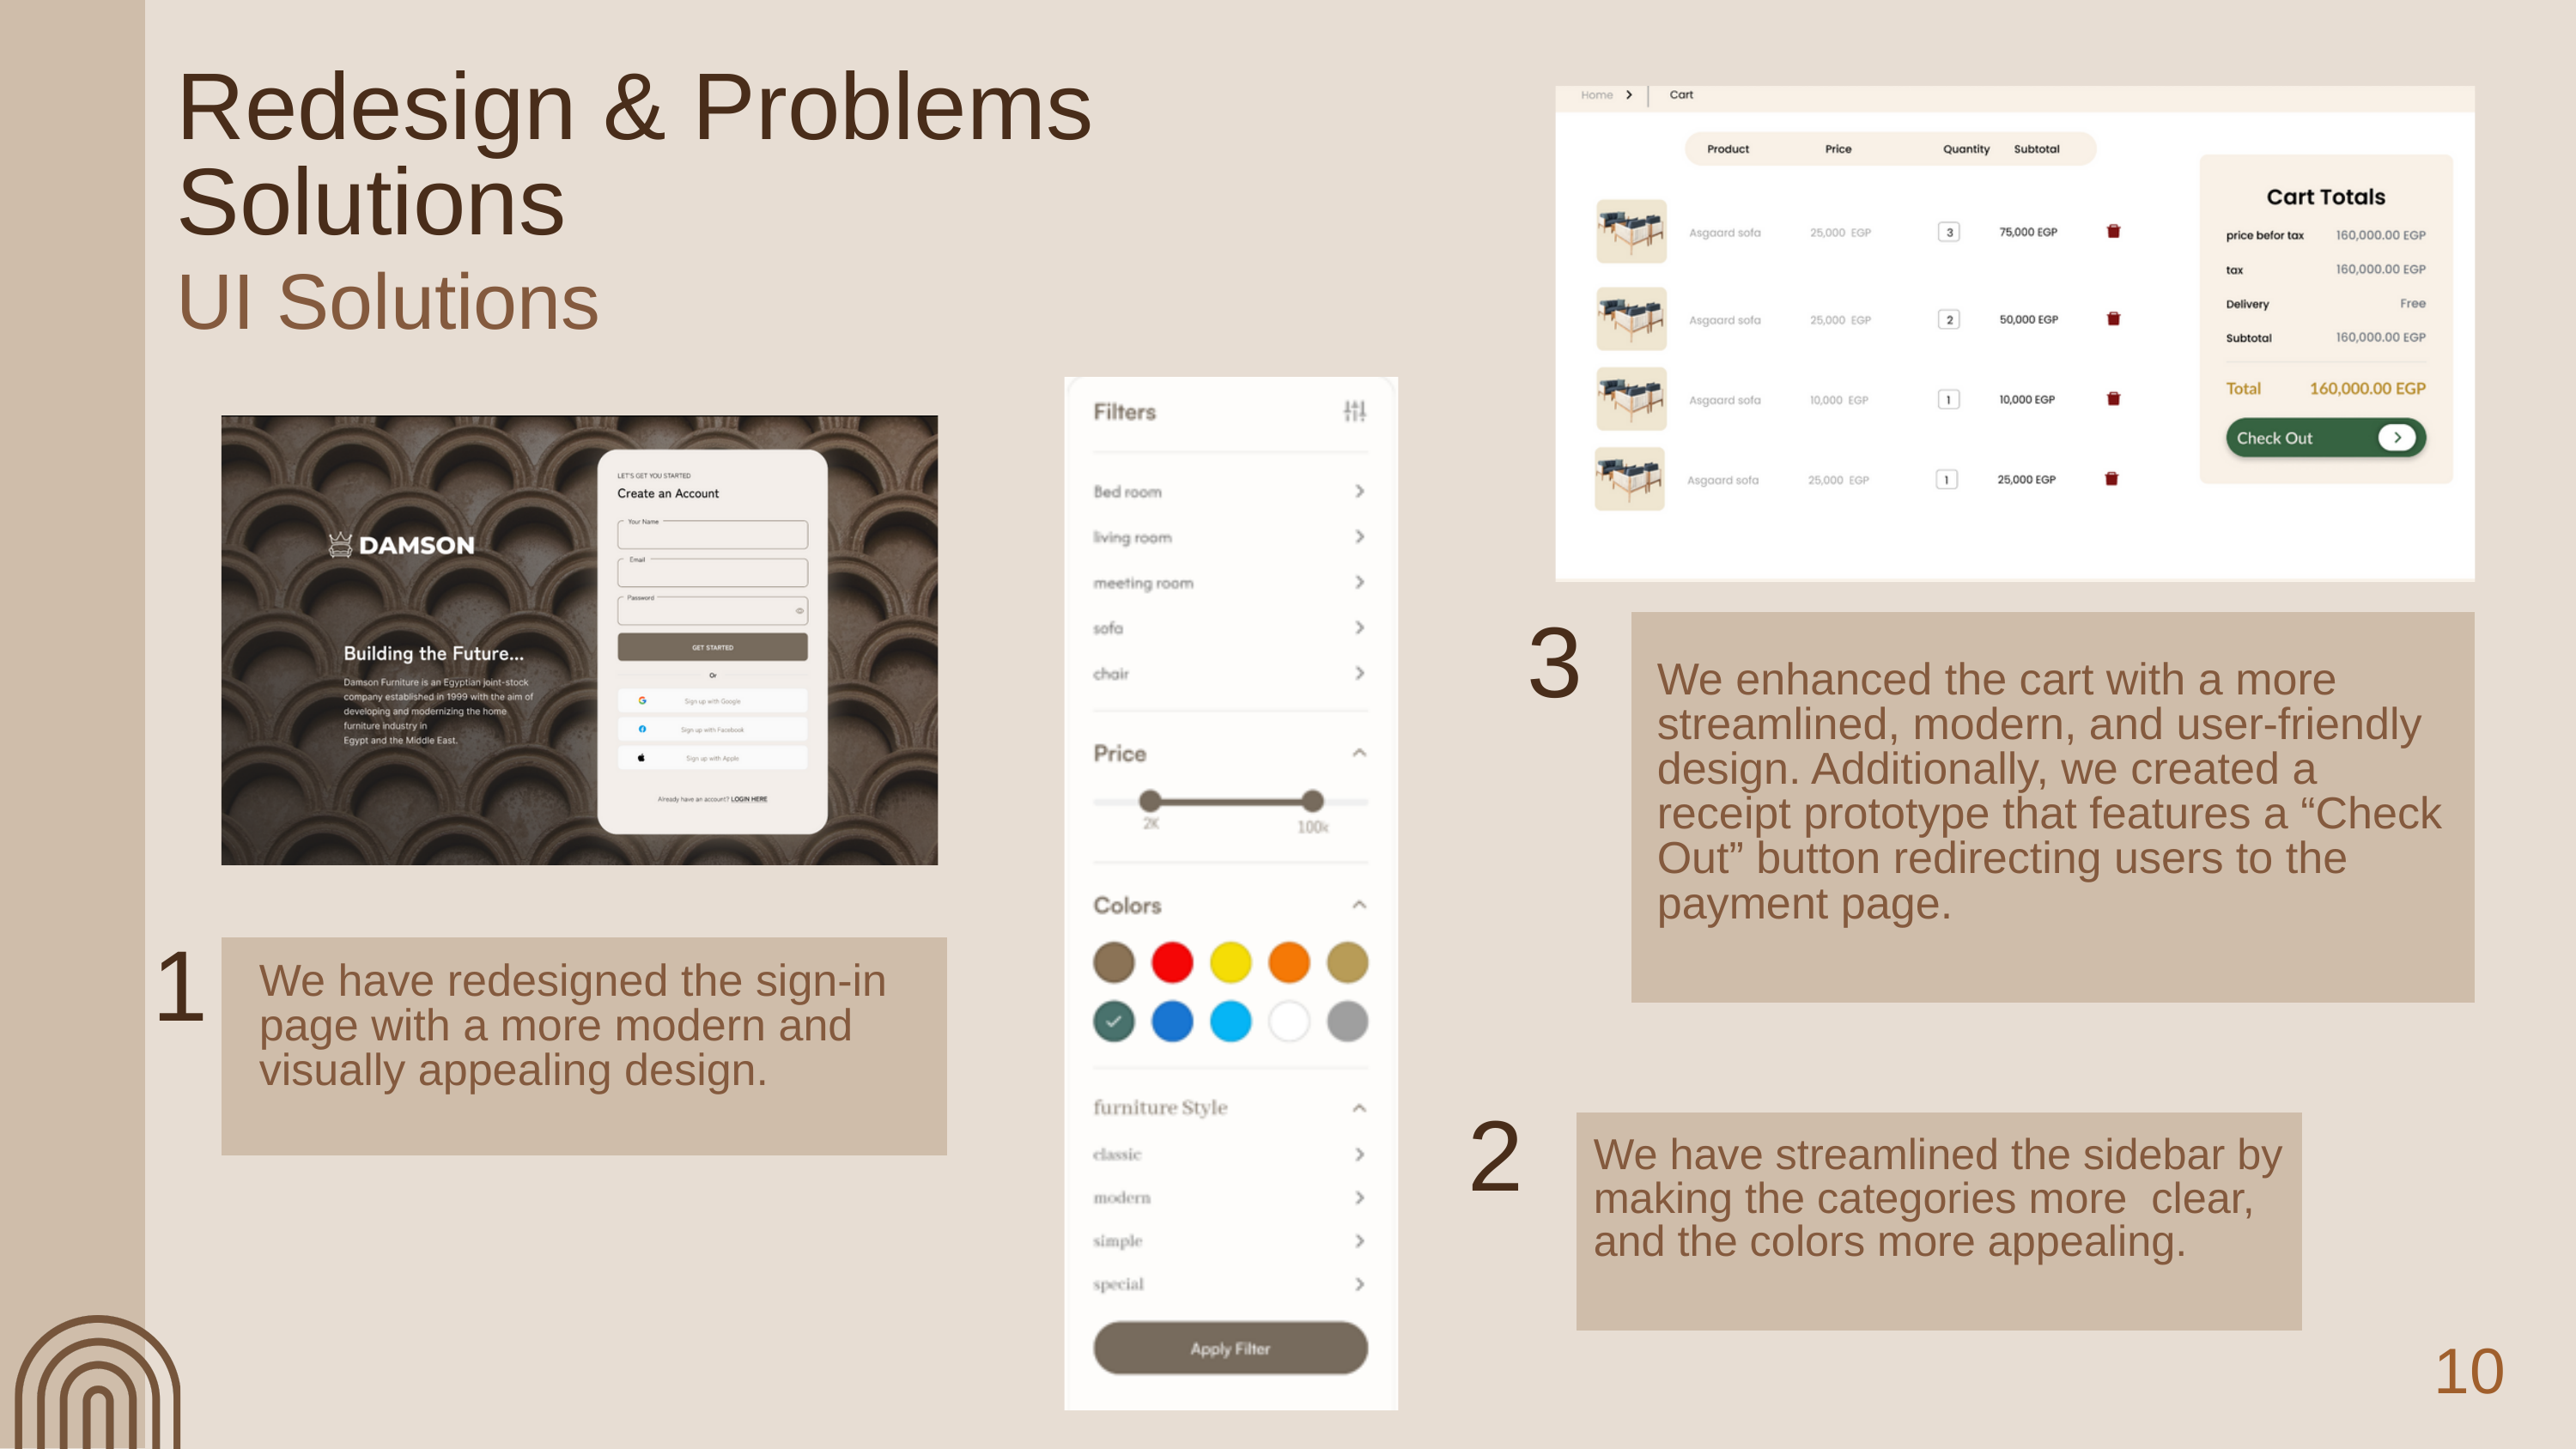

Redesign & Problems Solutions

UI Solutions

3
We enhanced the cart with a more streamlined, modern, and user-friendly design. Additionally, we created a receipt prototype that features a “Check Out” button redirecting users to the payment page.

1
We have redesigned the sign-in page with a more modern and visually appealing design.
2

We have streamlined the sidebar by making the categories more  clear, and the colors more appealing.

10